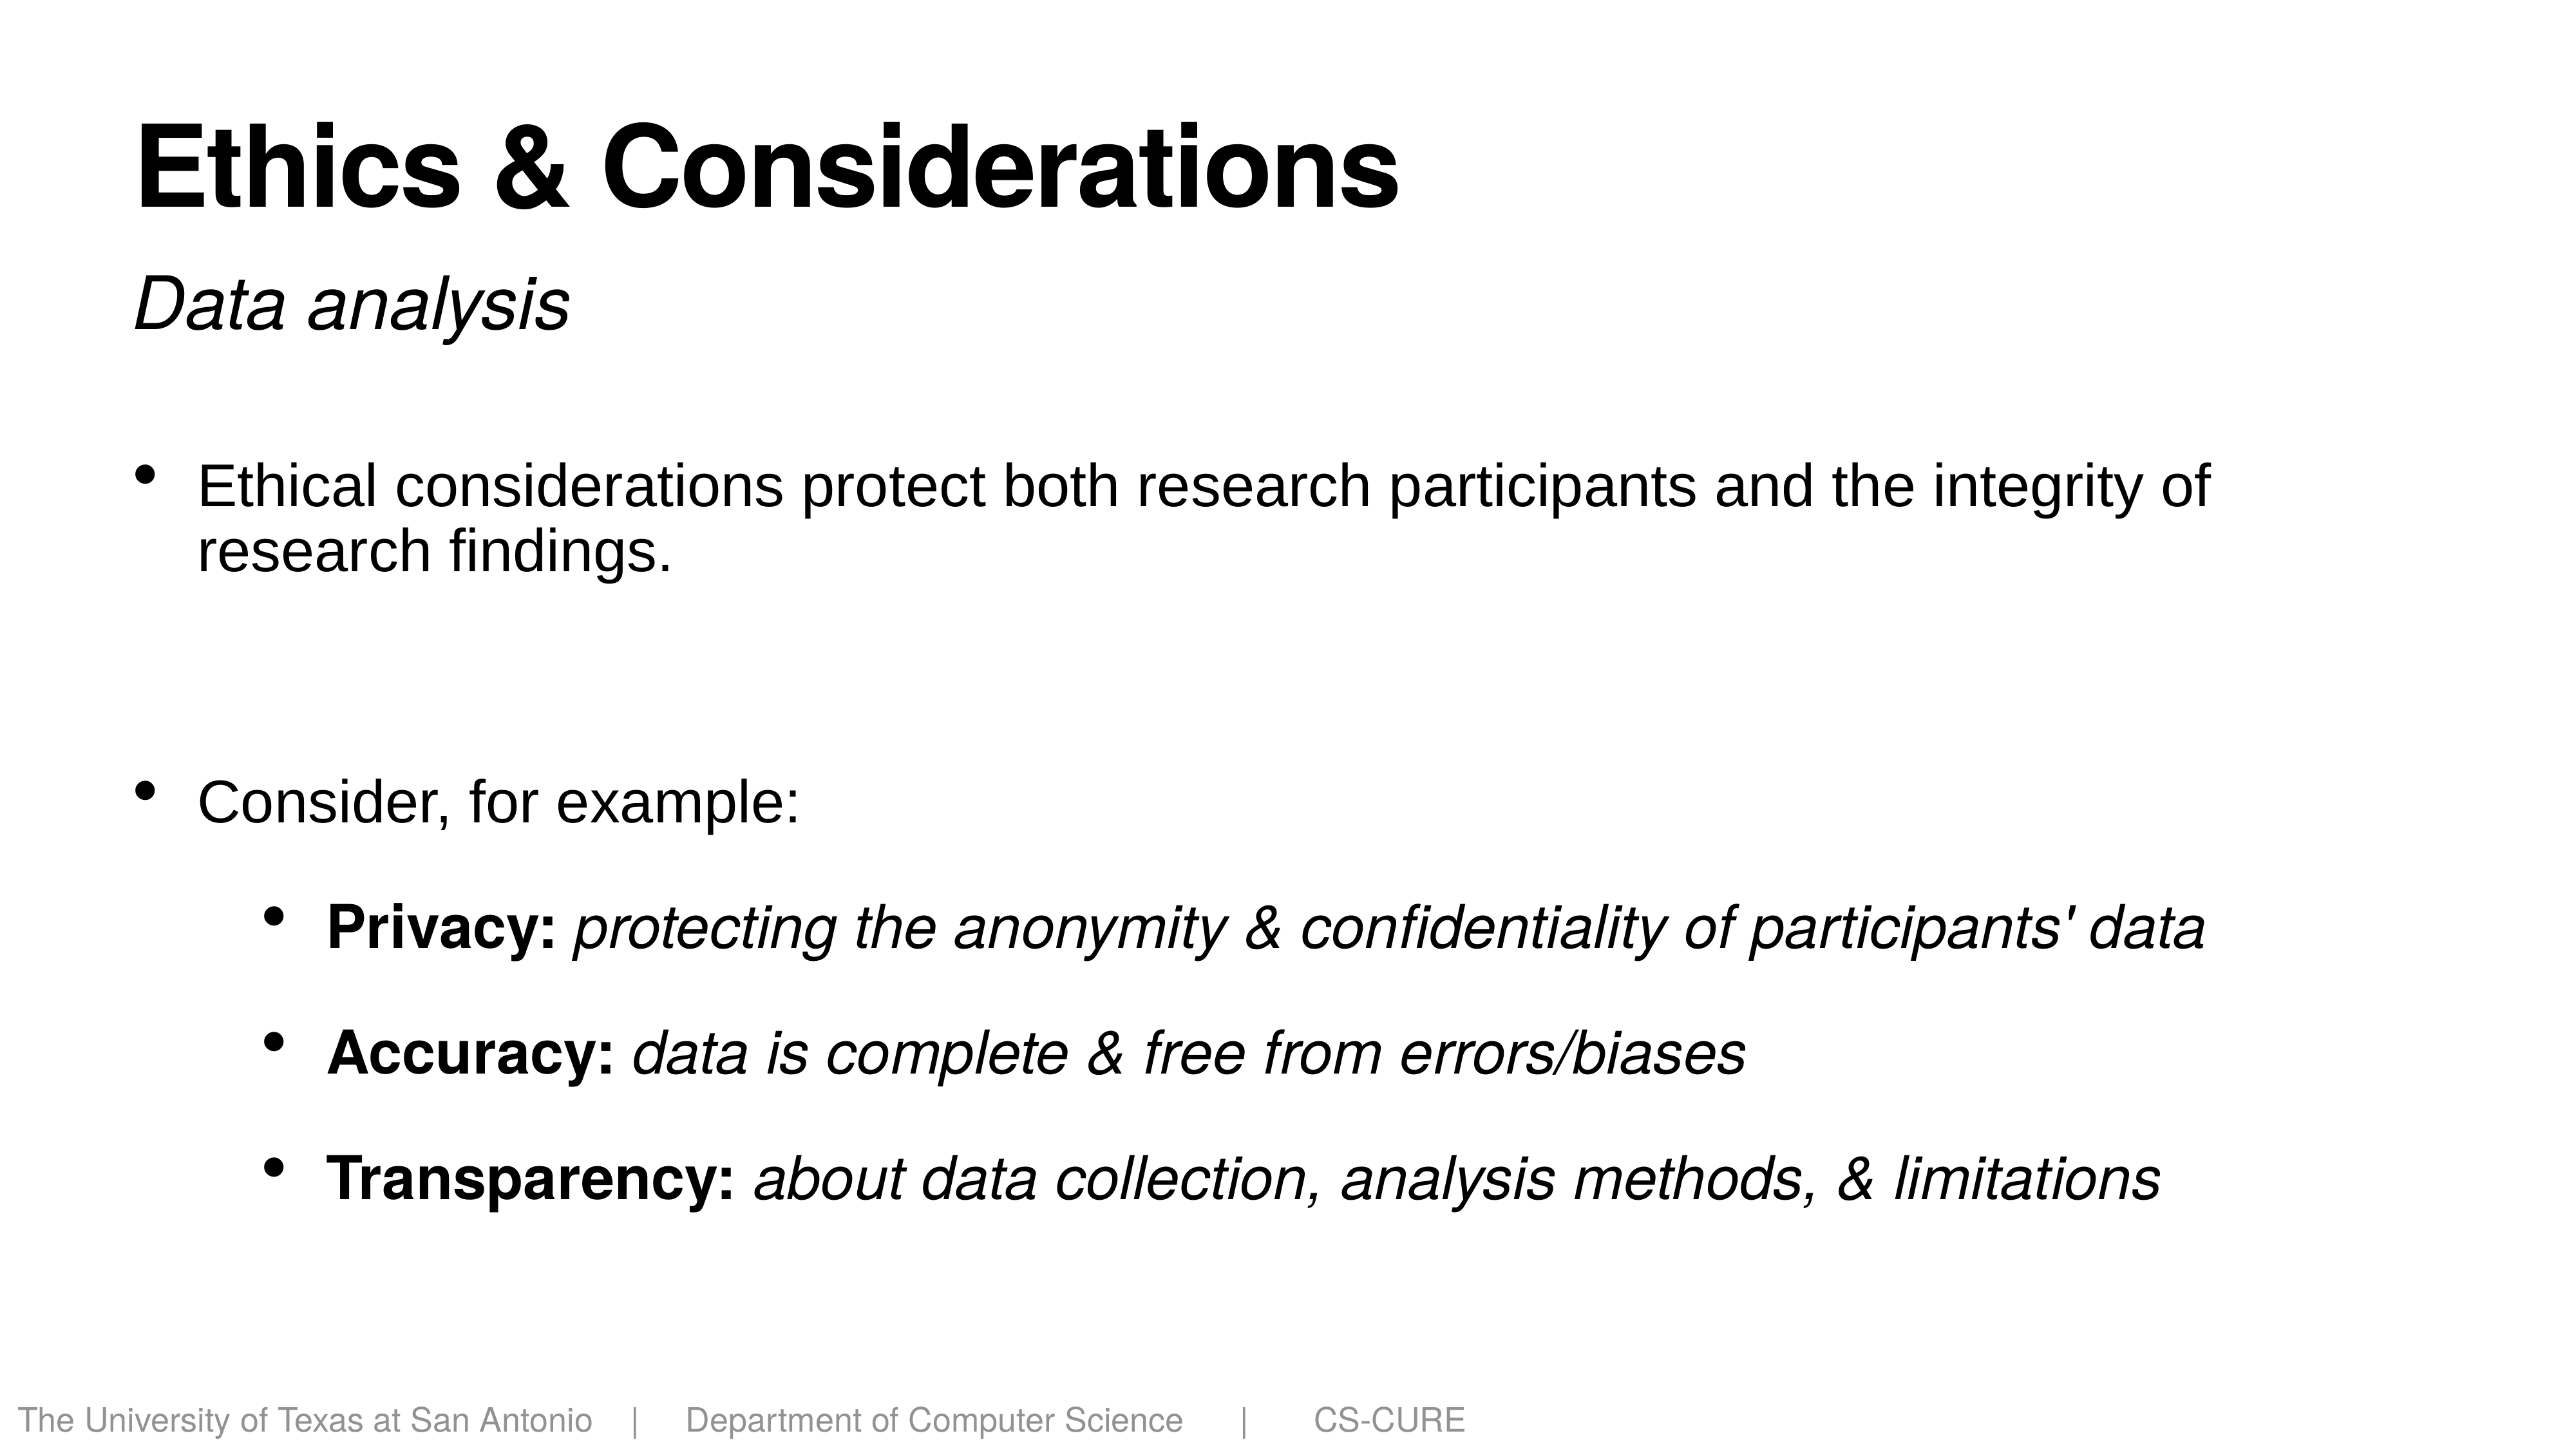

# Ethics & Considerations
Data analysis
Ethical considerations protect both research participants and the integrity of research findings.

Consider, for example:
Privacy: protecting the anonymity & confidentiality of participants' data
Accuracy: data is complete & free from errors/biases
Transparency: about data collection, analysis methods, & limitations
26